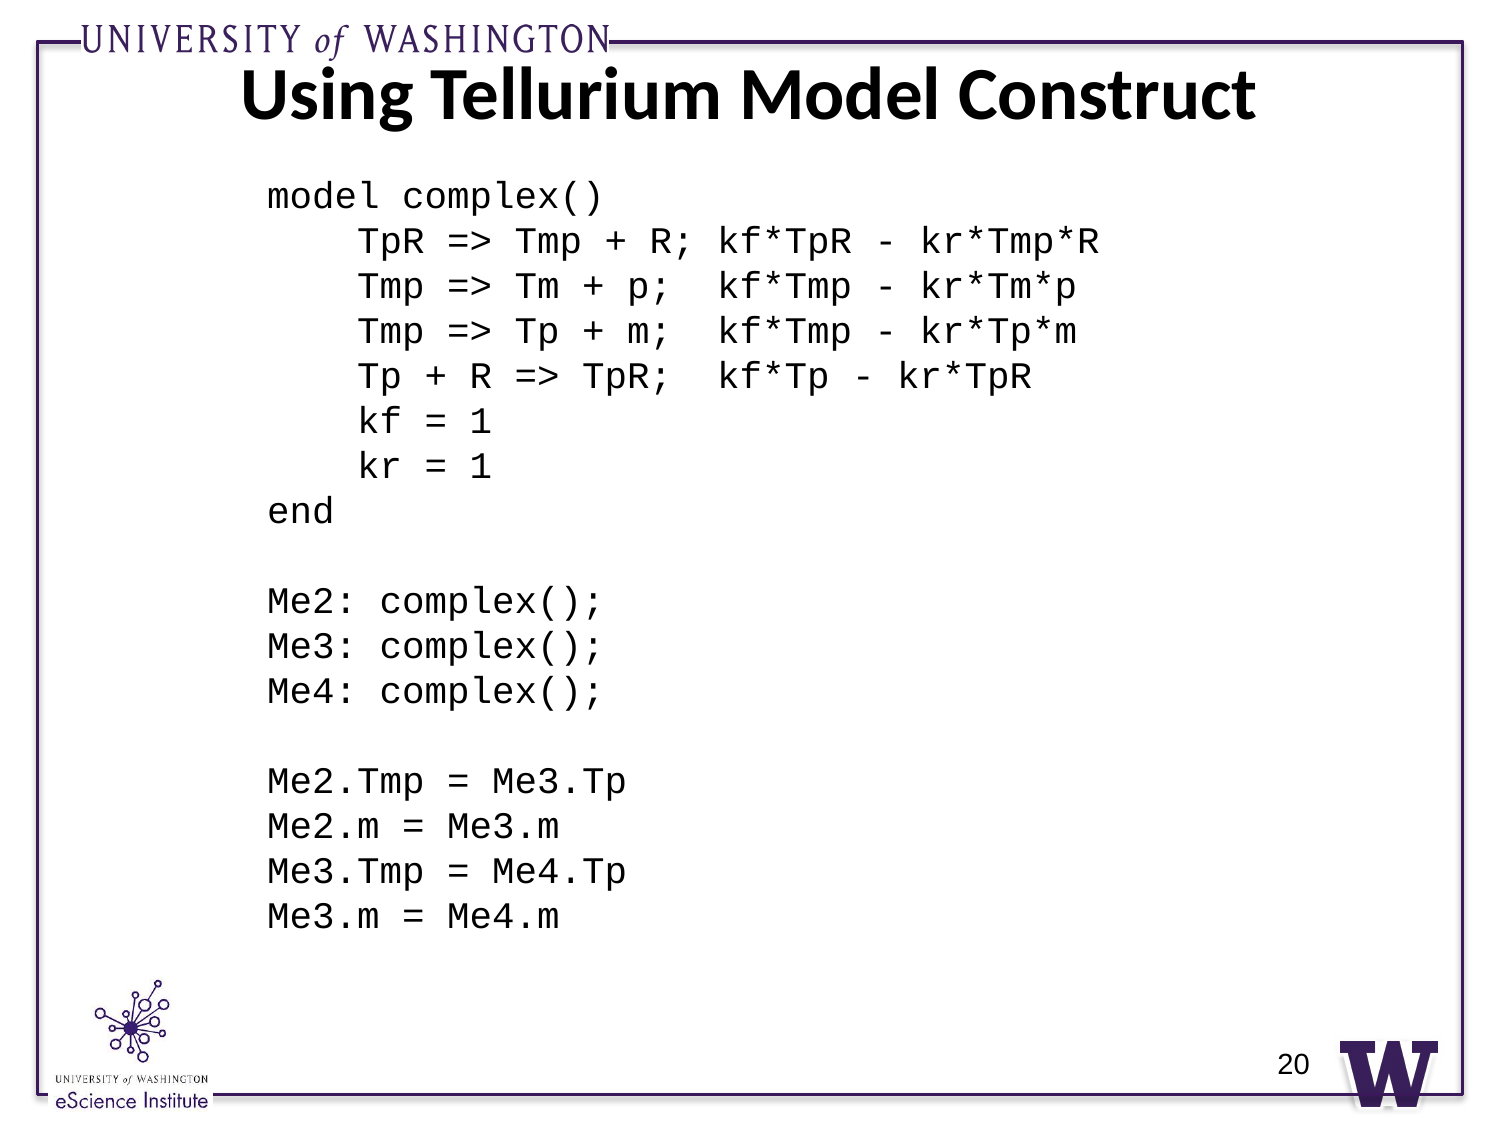

# Using Tellurium Model Construct
model complex()
    TpR => Tmp + R; kf*TpR - kr*Tmp*R
    Tmp => Tm + p;  kf*Tmp - kr*Tm*p
    Tmp => Tp + m;  kf*Tmp - kr*Tp*m
    Tp + R => TpR;  kf*Tp - kr*TpR
    kf = 1
    kr = 1
end

Me2: complex();
Me3: complex();
Me4: complex();

Me2.Tmp = Me3.Tp
Me2.m = Me3.m
Me3.Tmp = Me4.Tp
Me3.m = Me4.m
20